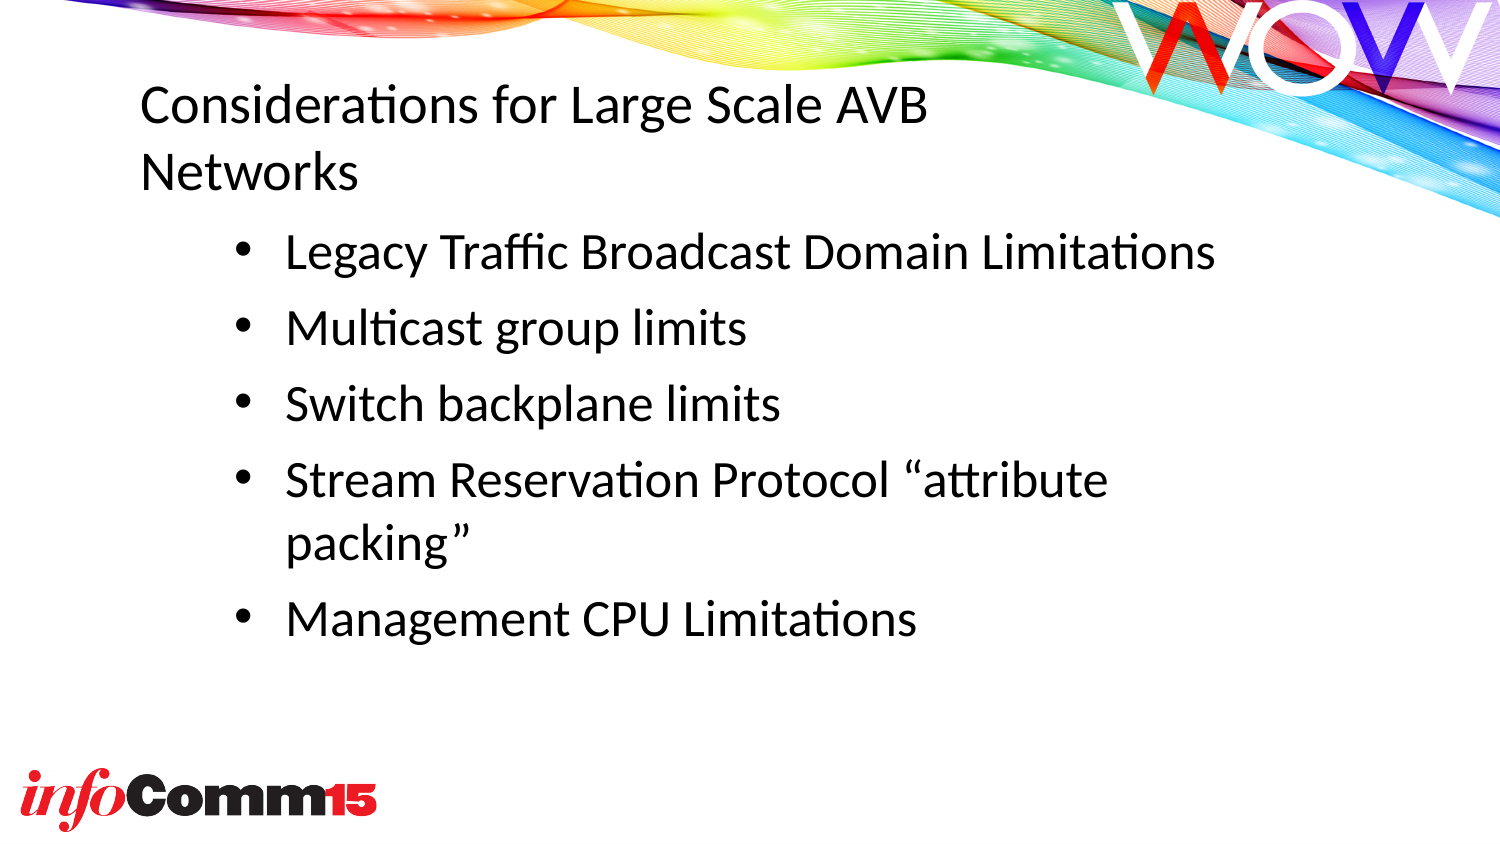

Considerations for Large Scale AVB Networks
Legacy Traffic Broadcast Domain Limitations
Multicast group limits
Switch backplane limits
Stream Reservation Protocol “attribute packing”
Management CPU Limitations